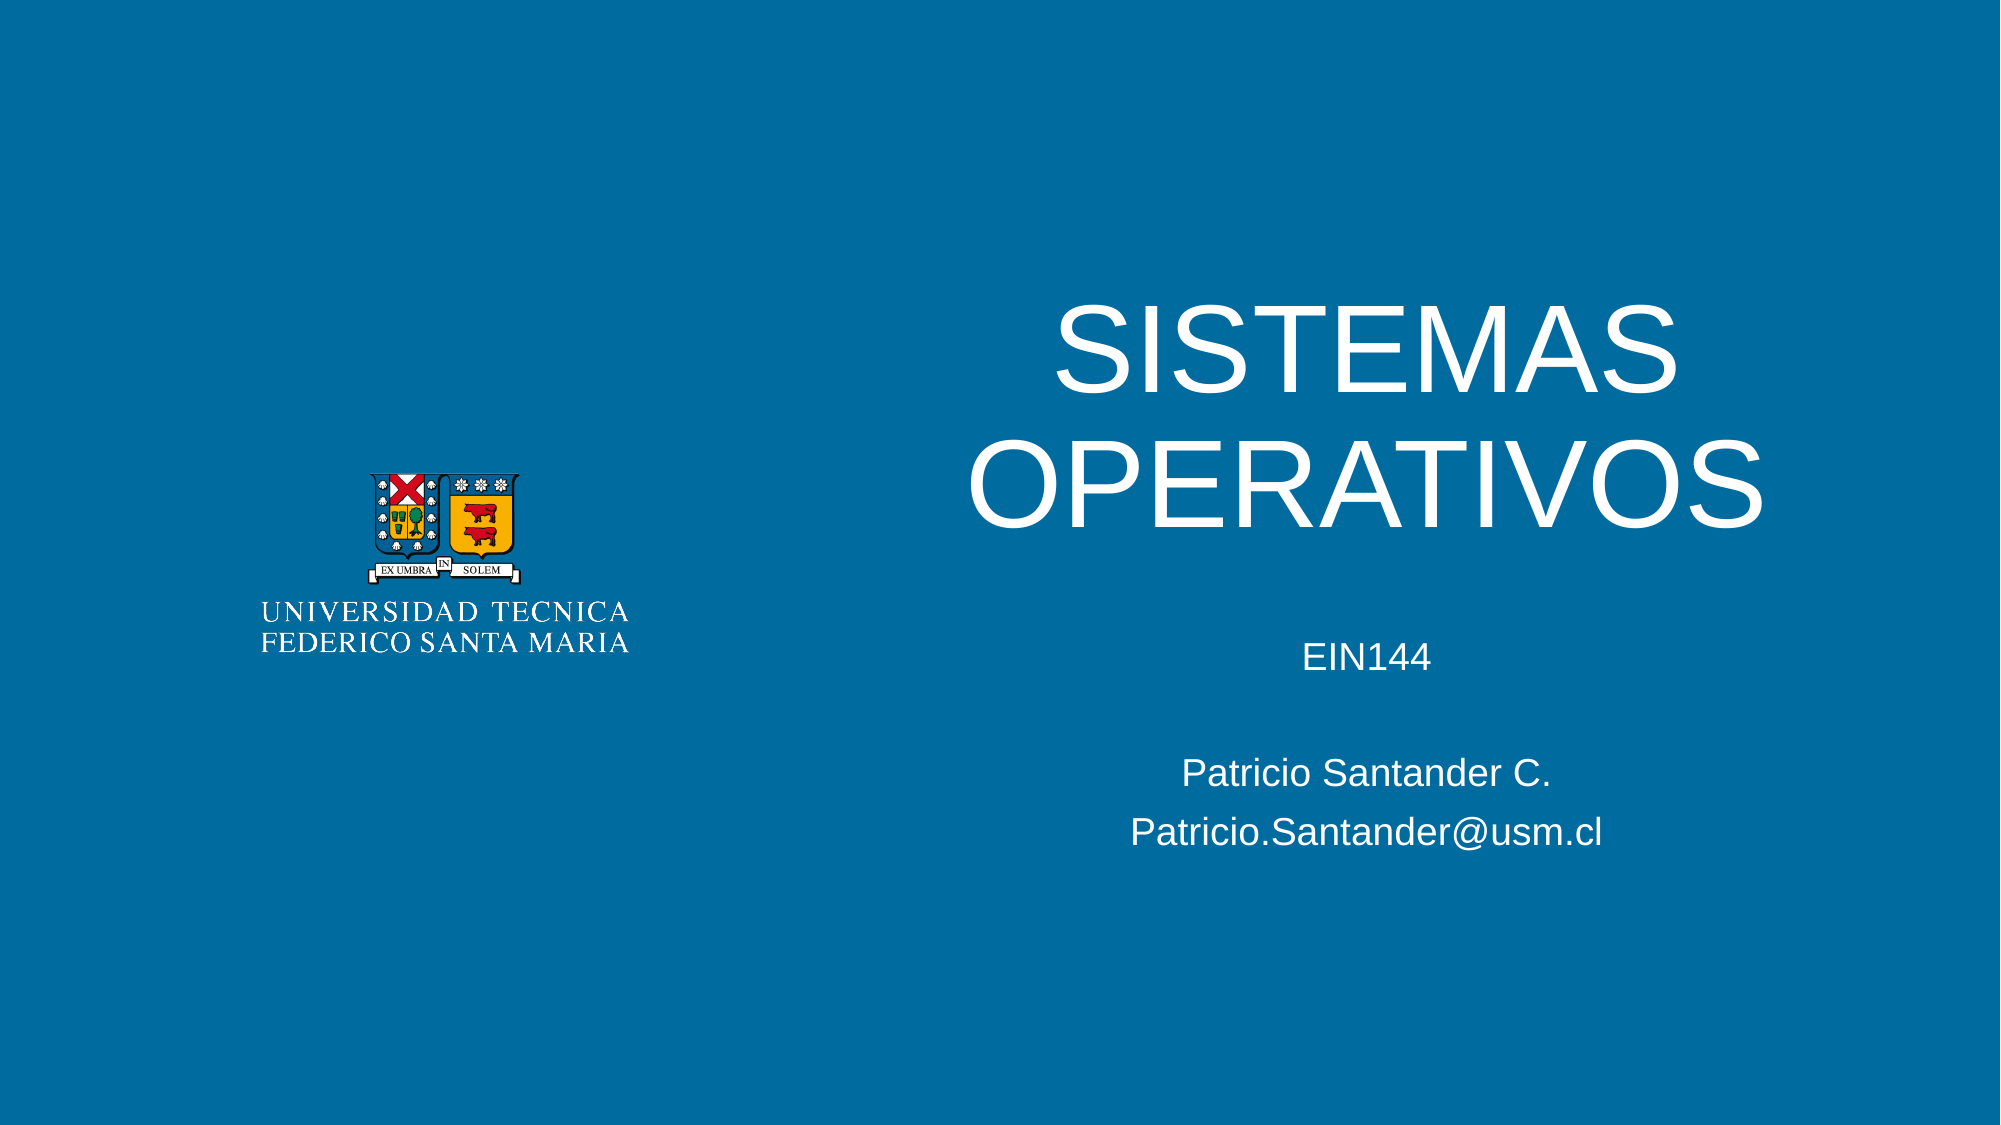

# SISTEMAS OPERATIVOS
EIN144

Patricio Santander C.
Patricio.Santander@usm.cl